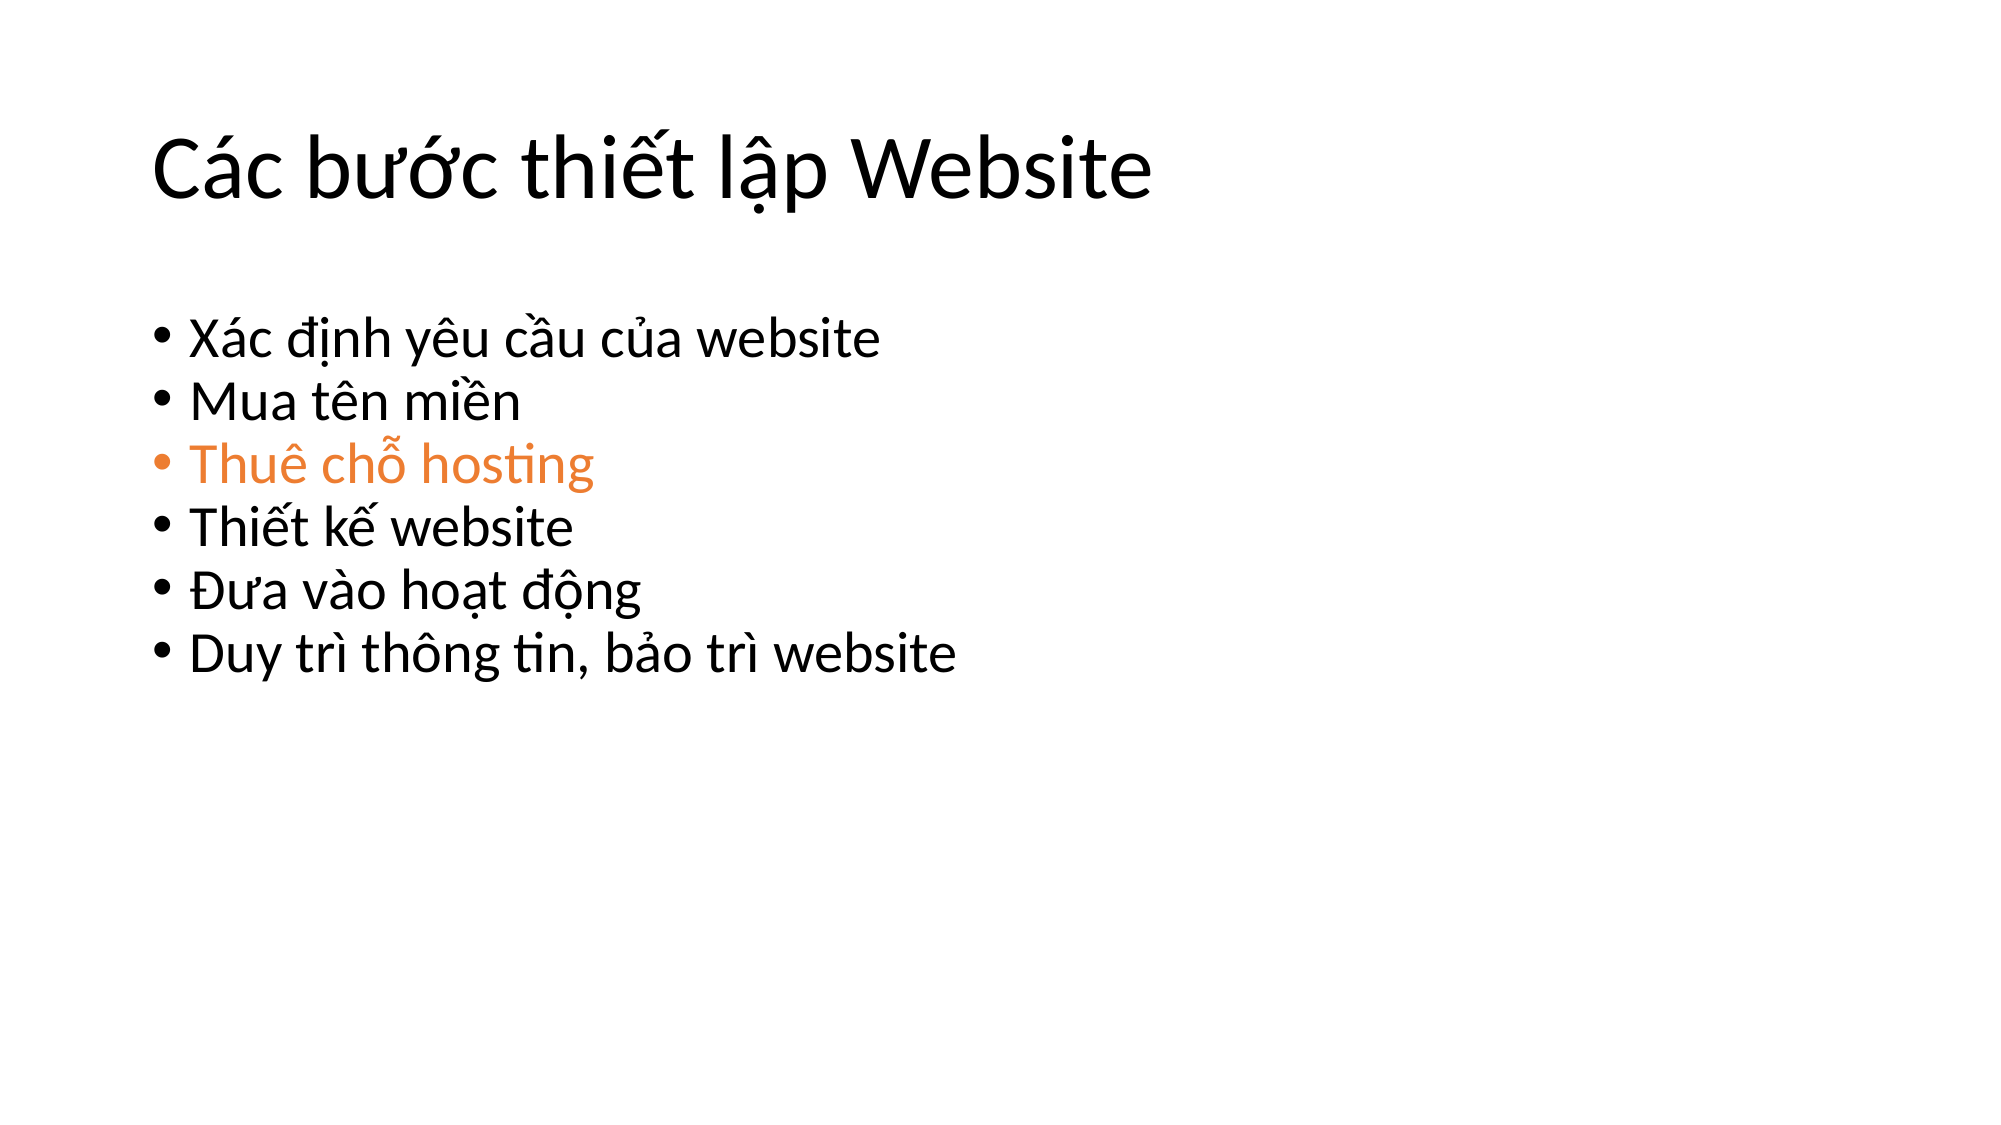

# Các bước thiết lập Website
Xác định yêu cầu của website
Mua tên miền
Thuê chỗ hosting
Thiết kế website
Đưa vào hoạt động
Duy trì thông tin, bảo trì website